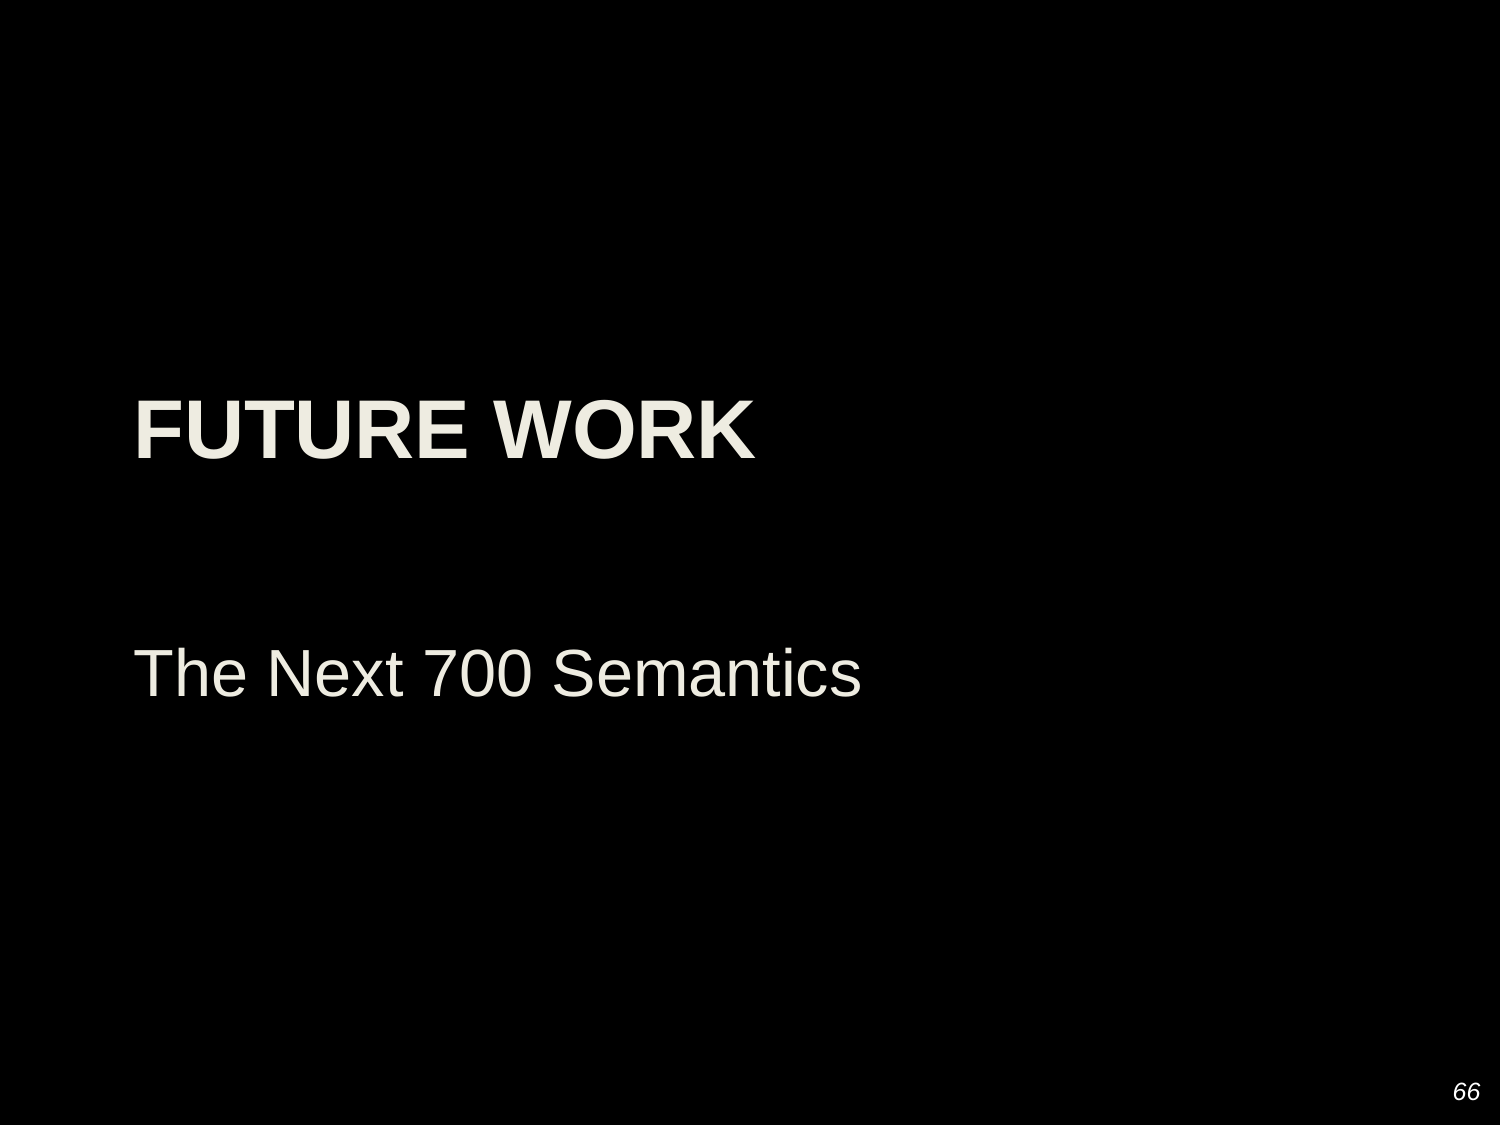

# Future Work
The Next 700 Semantics
66